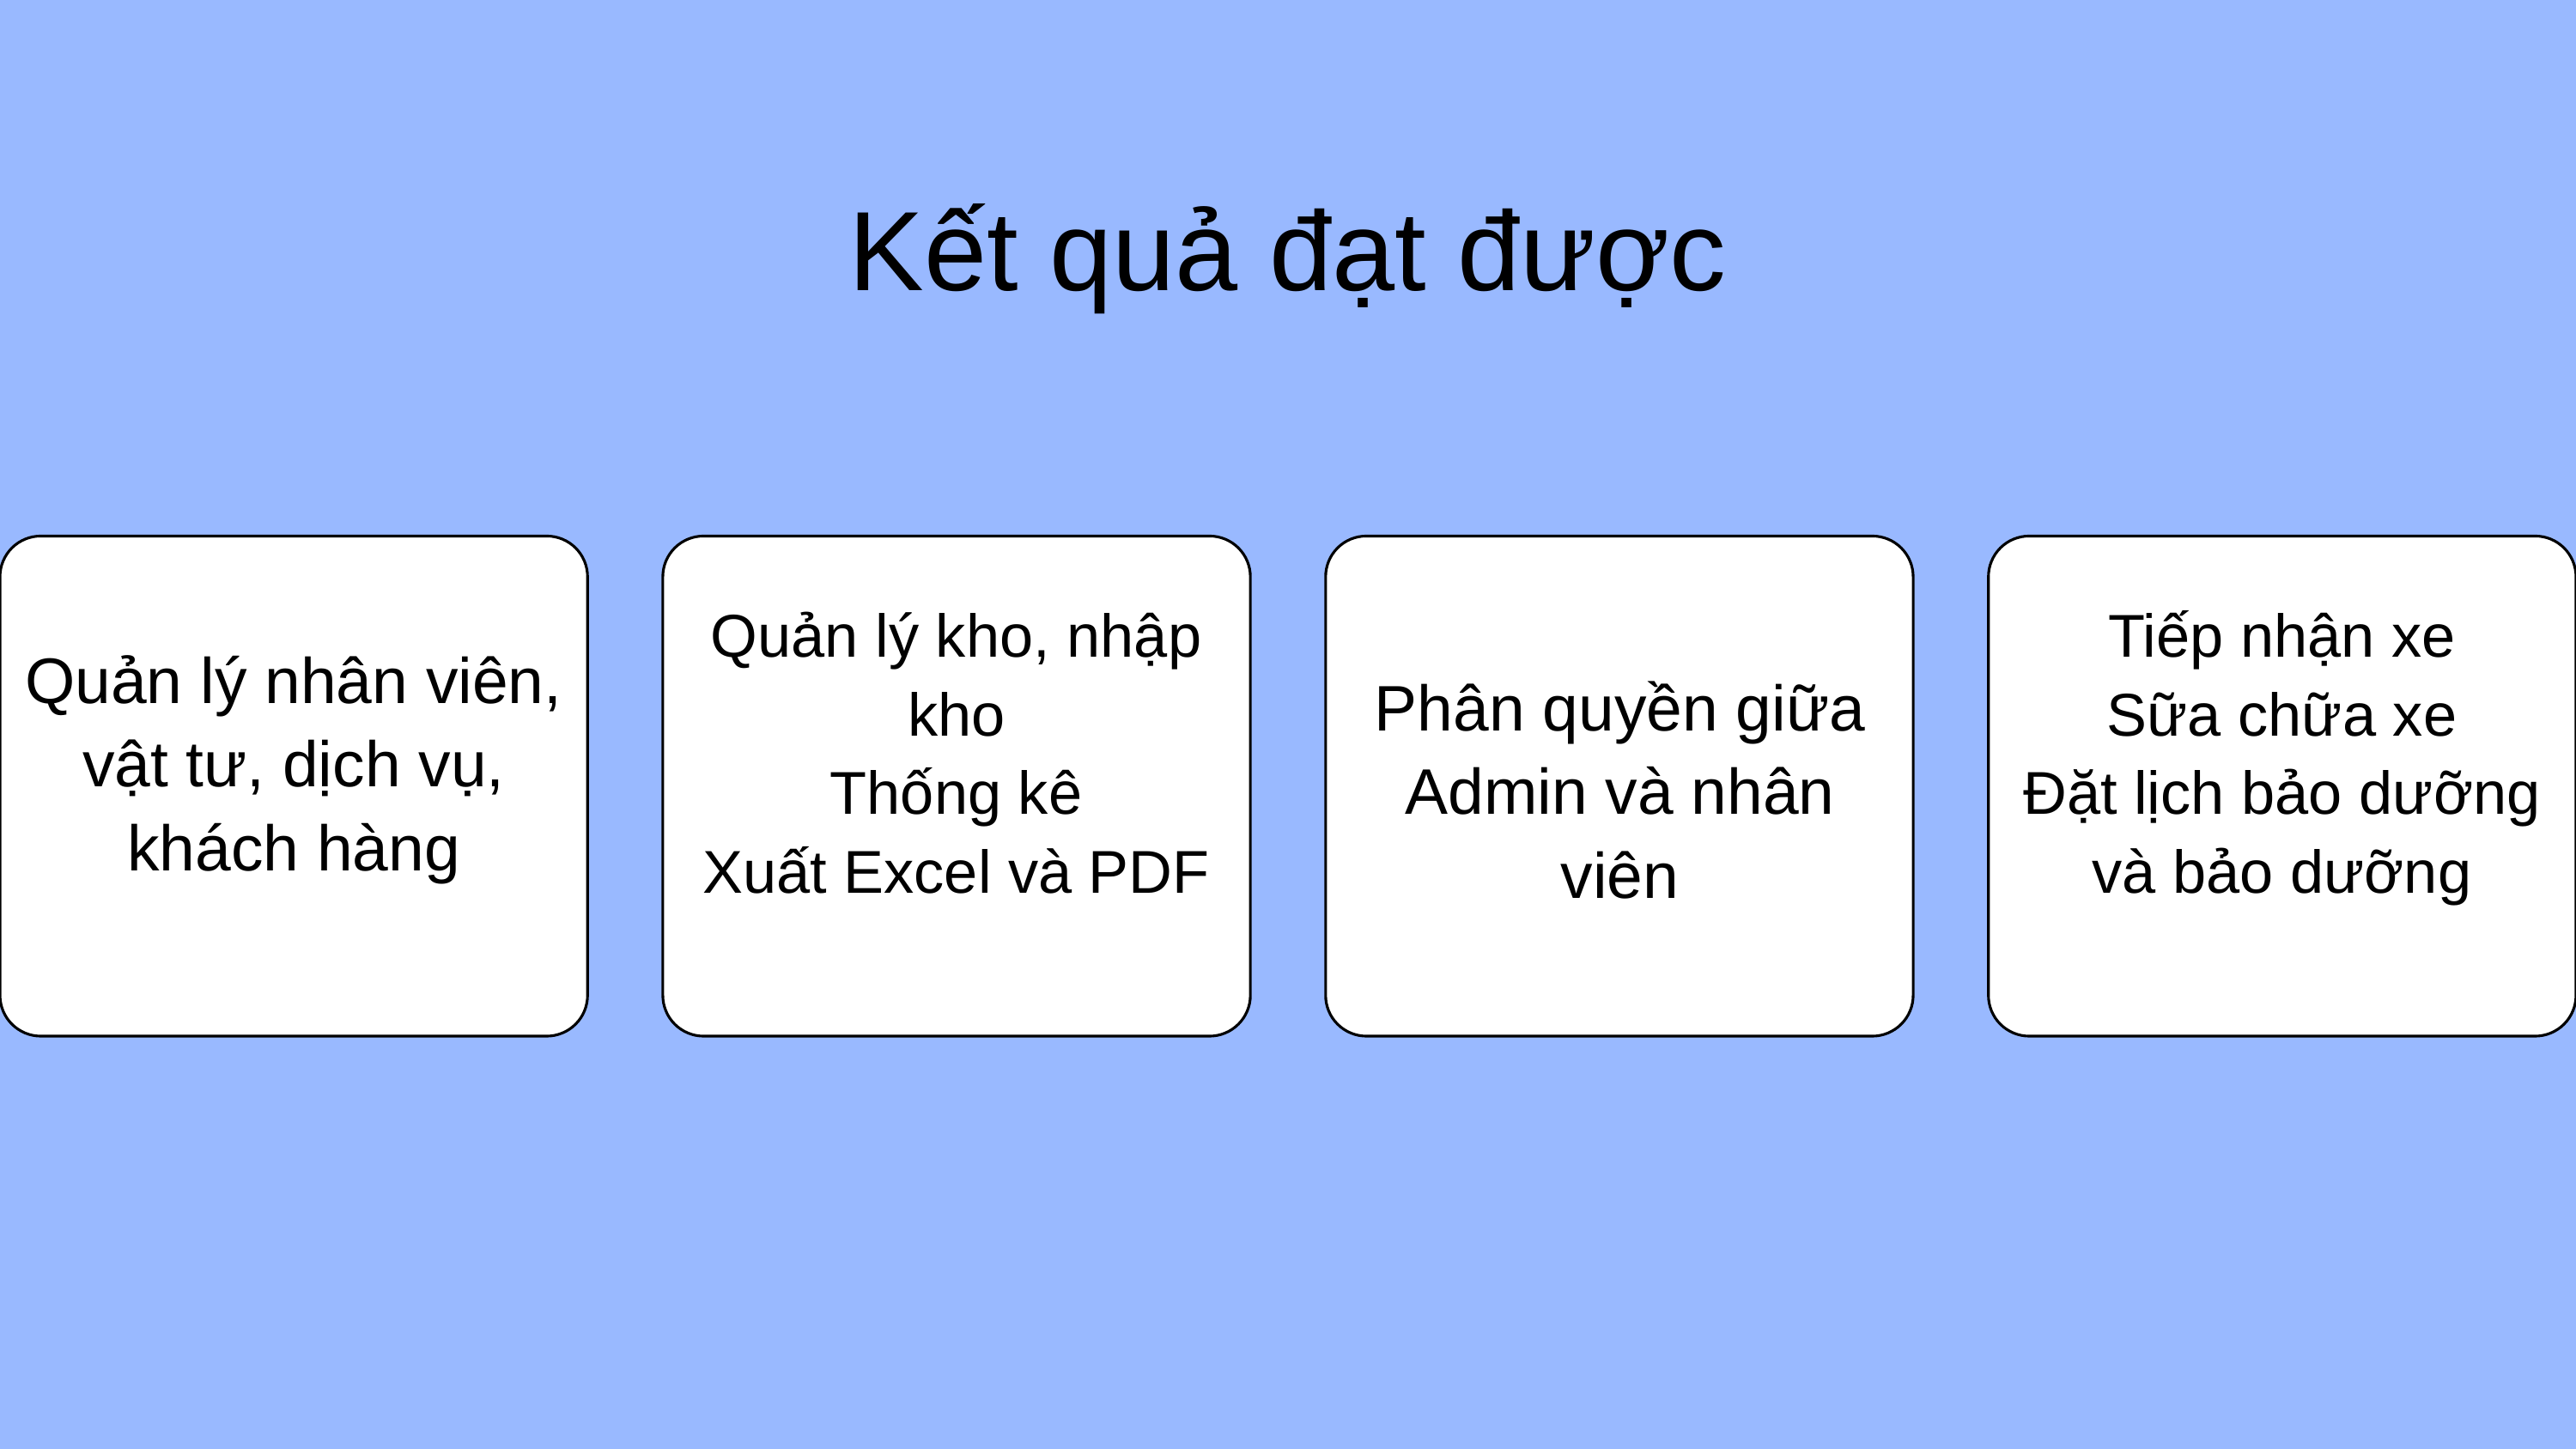

Kết quả đạt được

Quản lý kho, nhập kho
Thống kê
Xuất Excel và PDF
Tiếp nhận xe
Sữa chữa xe
Đặt lịch bảo dưỡng và bảo dưỡng
Quản lý nhân viên, vật tư, dịch vụ, khách hàng
Phân quyền giữa Admin và nhân viên